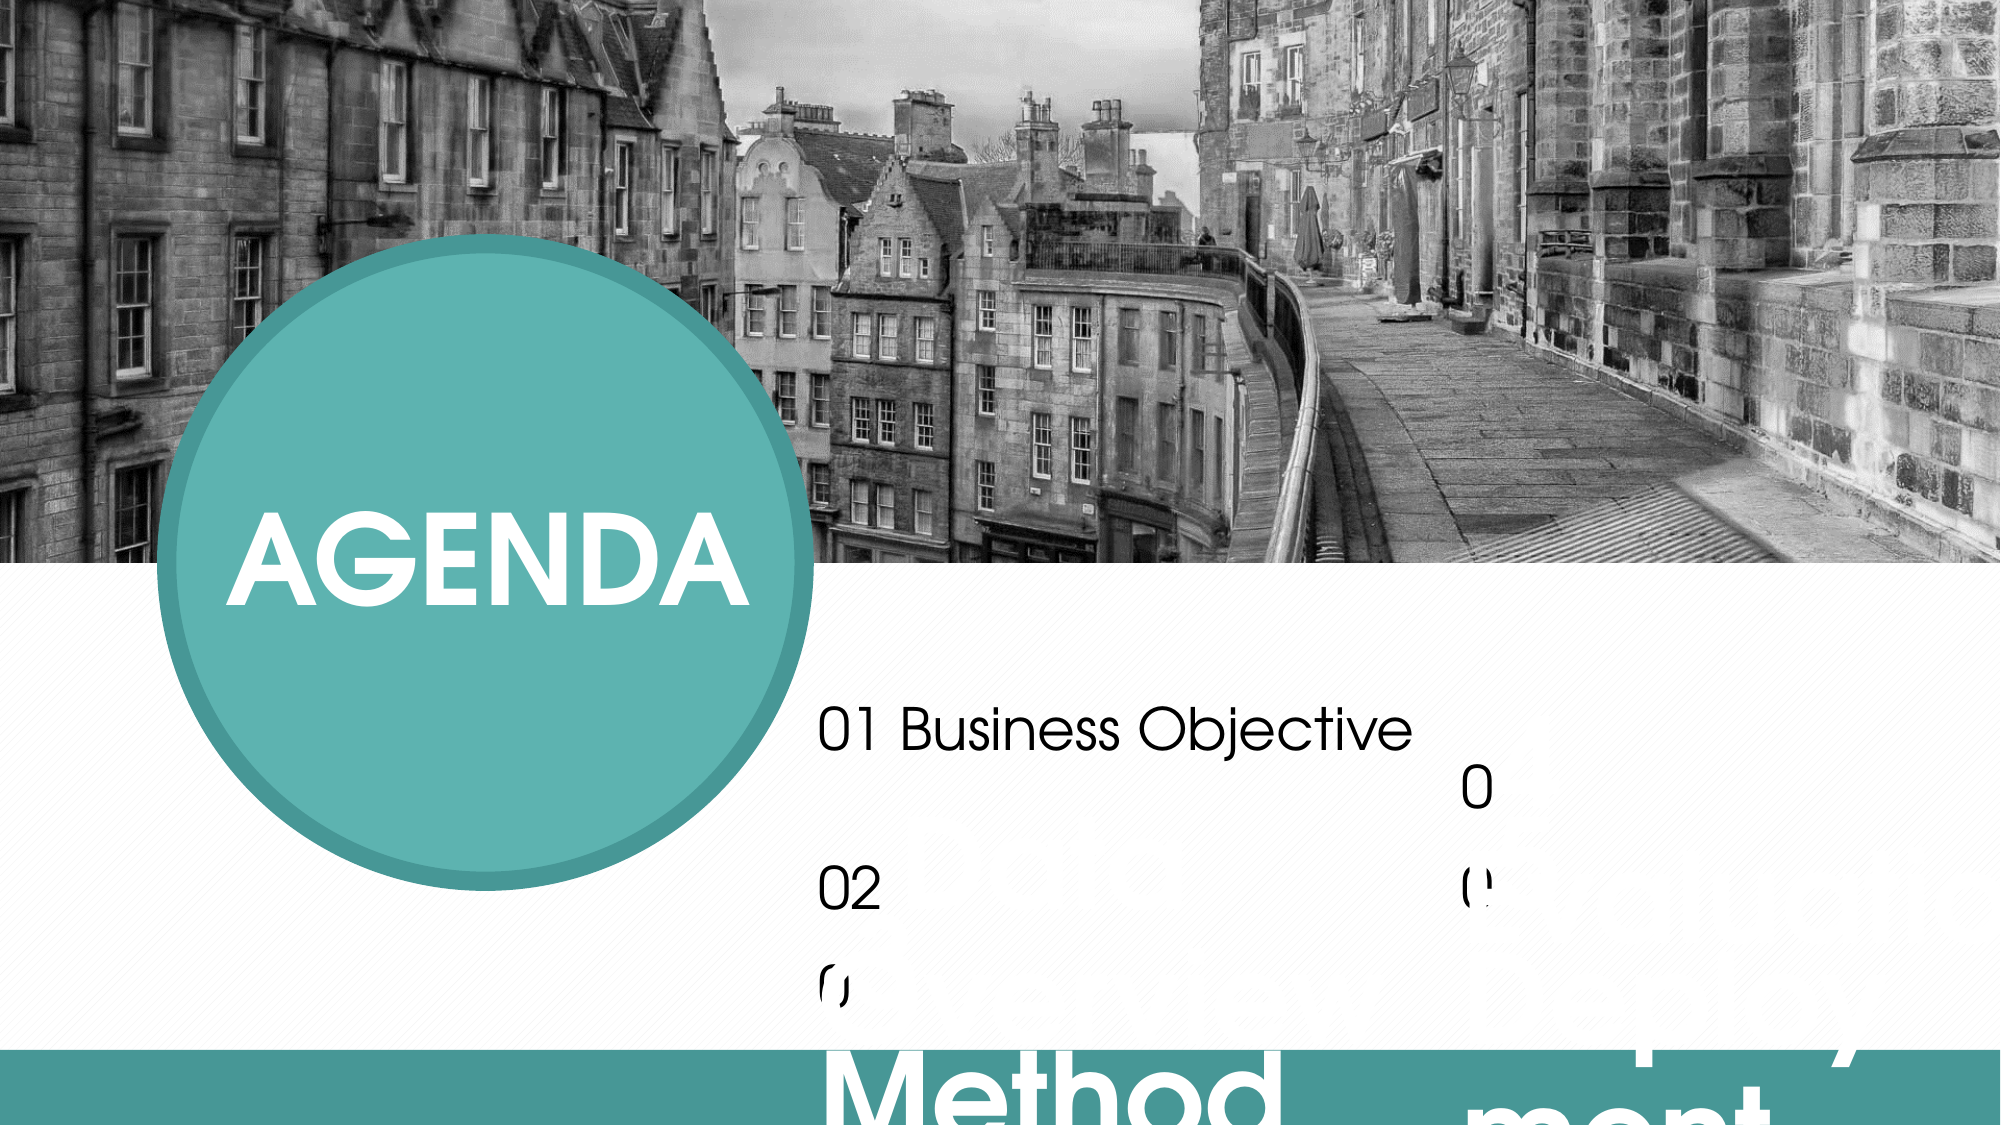

AGENDA
04 Evaluation
01 Business Objective
05 Deployment
02 Data Overview
03 Methodology